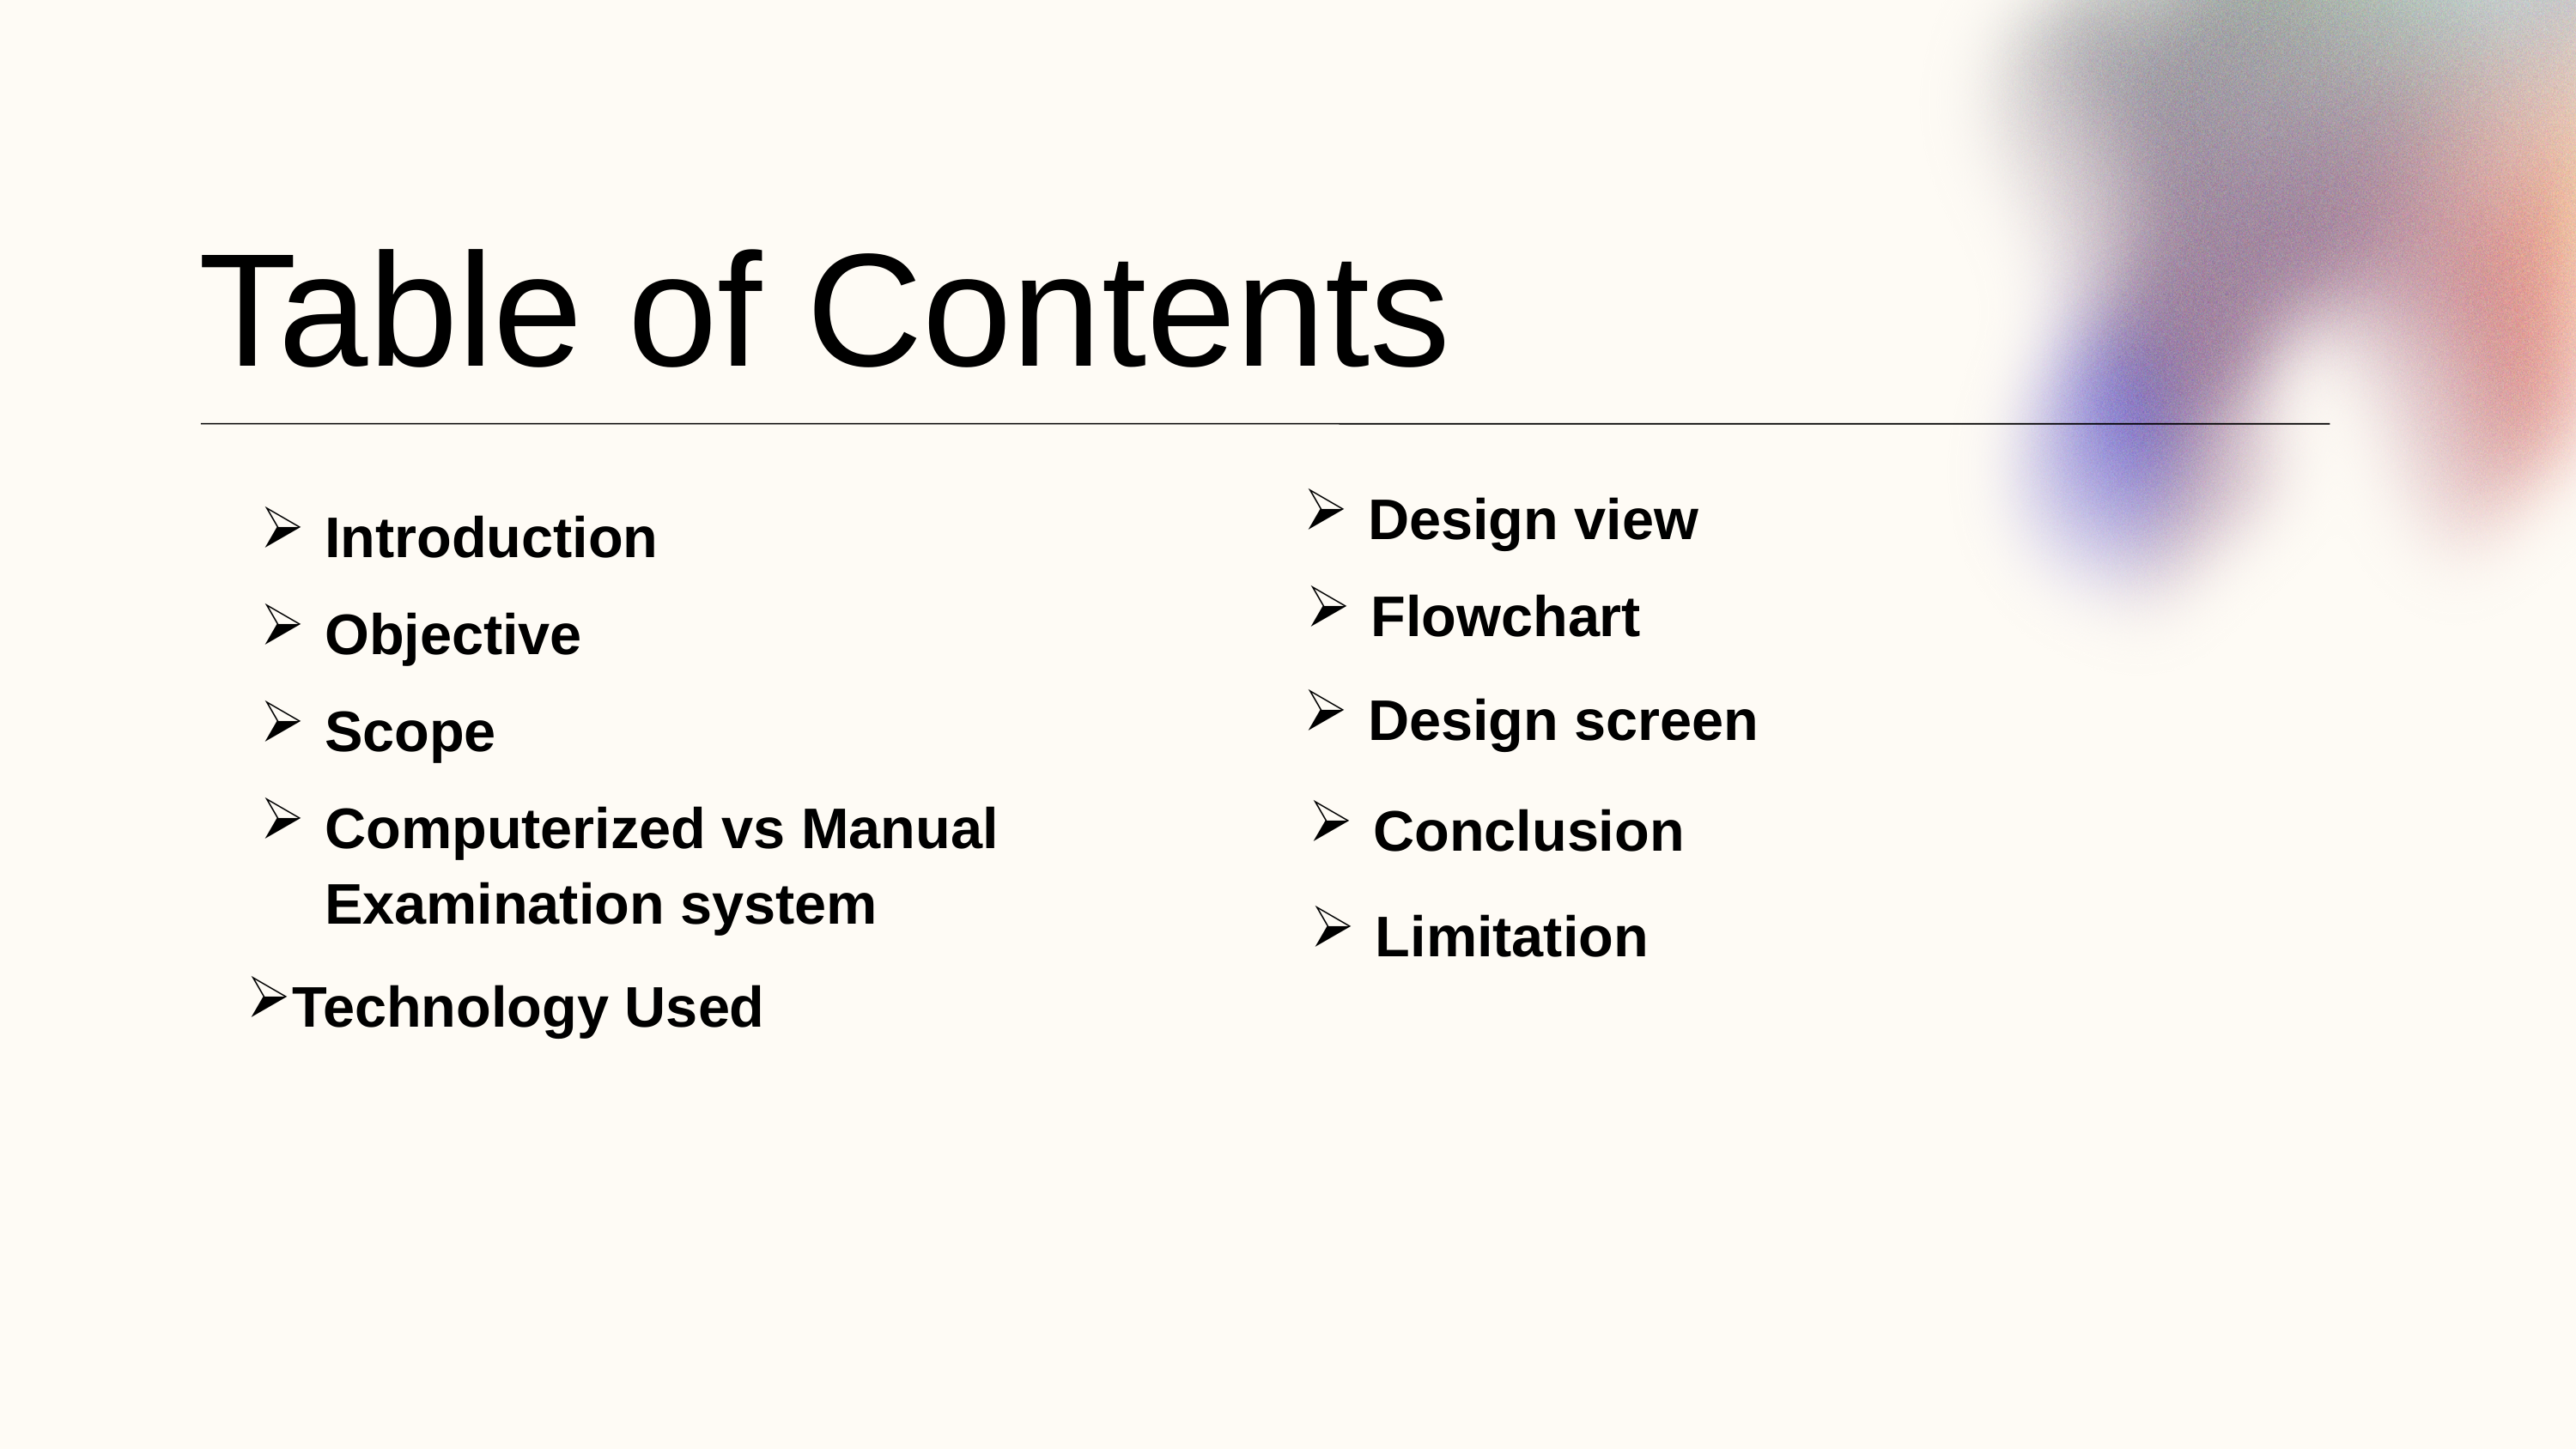

Table of Contents

Design view

Flowchart
Design screen
Conclusion

Introduction
Objective
Scope
Computerized vs Manual Examination system

Limitation
Technology Used